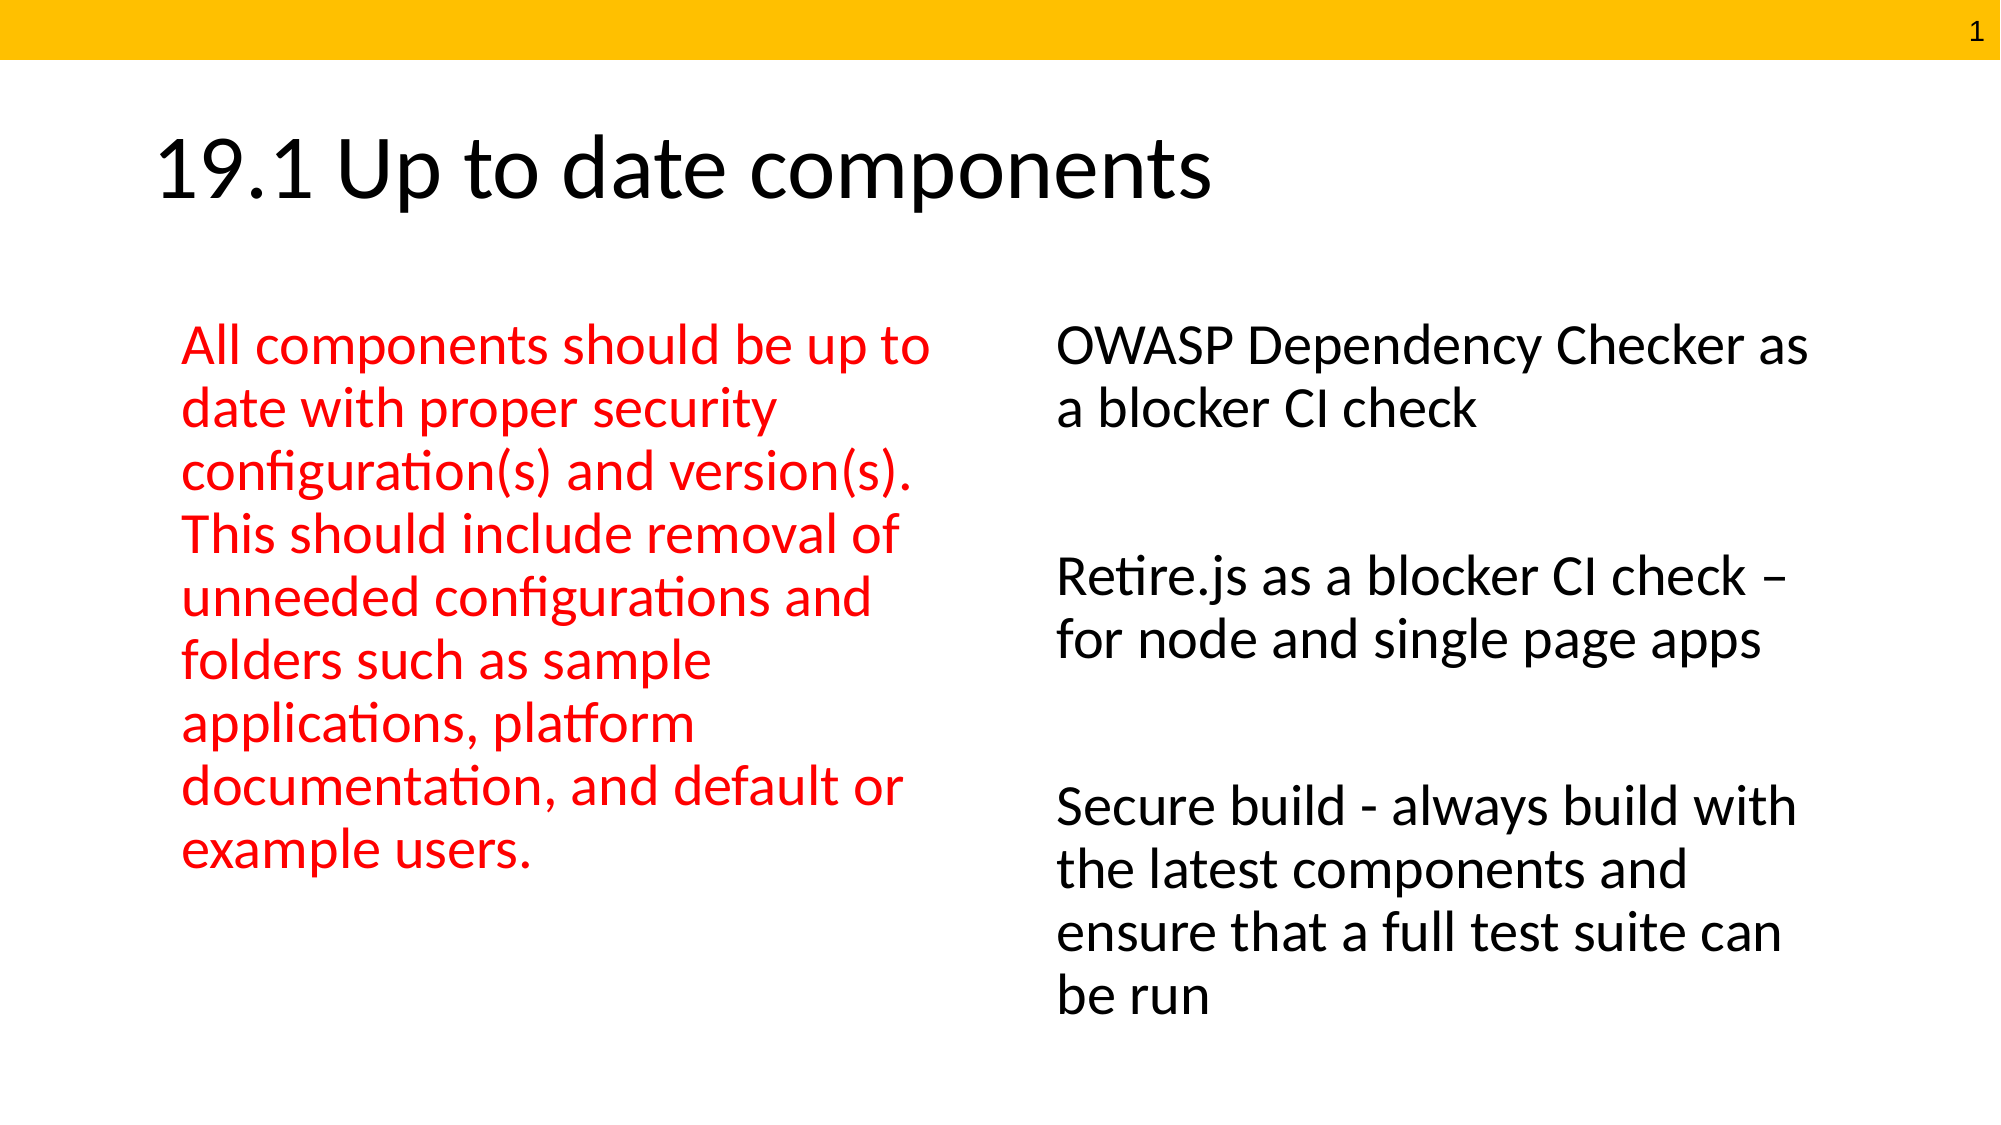

# 19.1 Up to date components
All components should be up to date with proper security configuration(s) and version(s). This should include removal of unneeded configurations and folders such as sample applications, platform documentation, and default or example users.

OWASP Dependency Checker as a blocker CI check

Retire.js as a blocker CI check – for node and single page apps

Secure build - always build with the latest components and ensure that a full test suite can be run